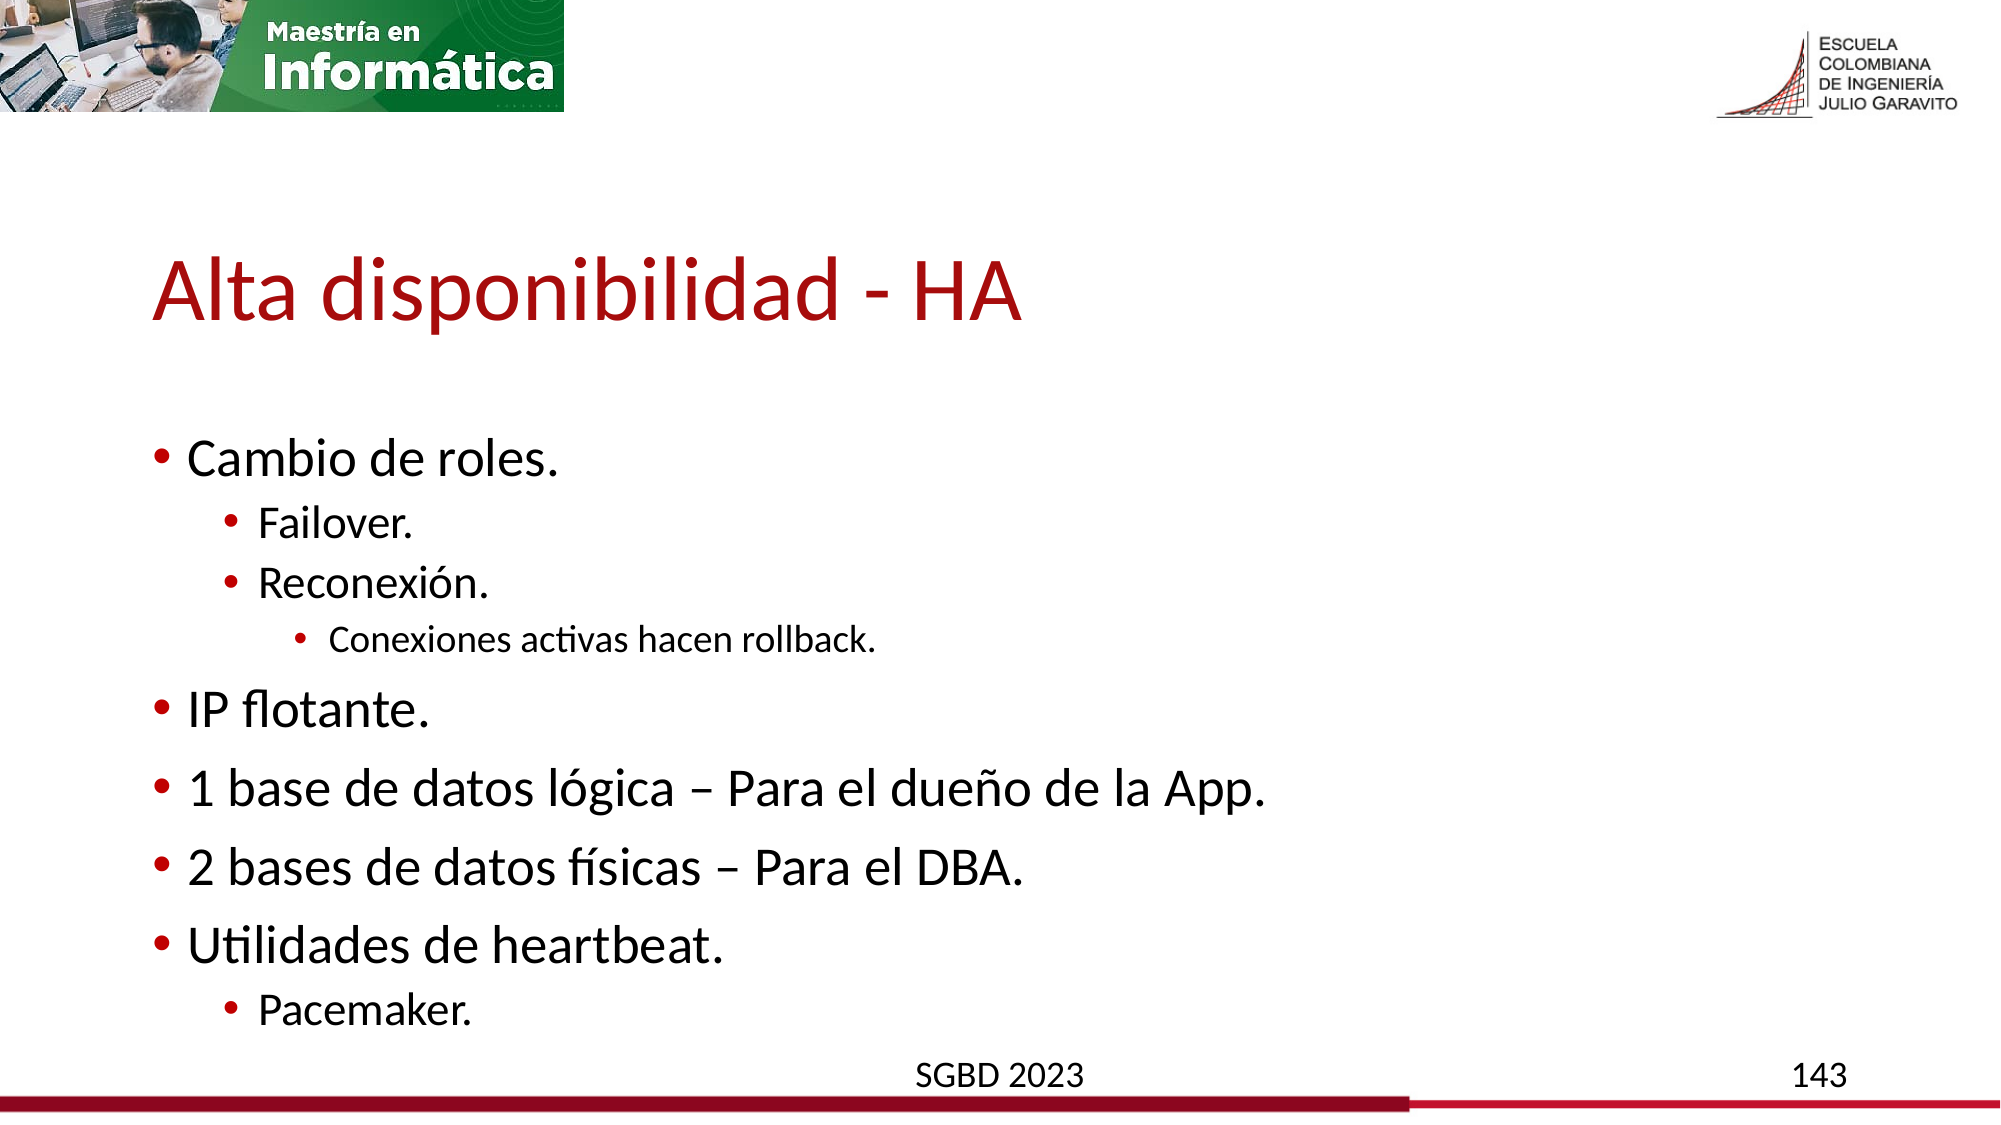

# Alta disponibilidad - HA
Cambio de roles.
Failover.
Reconexión.
Conexiones activas hacen rollback.
IP flotante.
1 base de datos lógica – Para el dueño de la App.
2 bases de datos físicas – Para el DBA.
Utilidades de heartbeat.
Pacemaker.
SGBD 2023
143